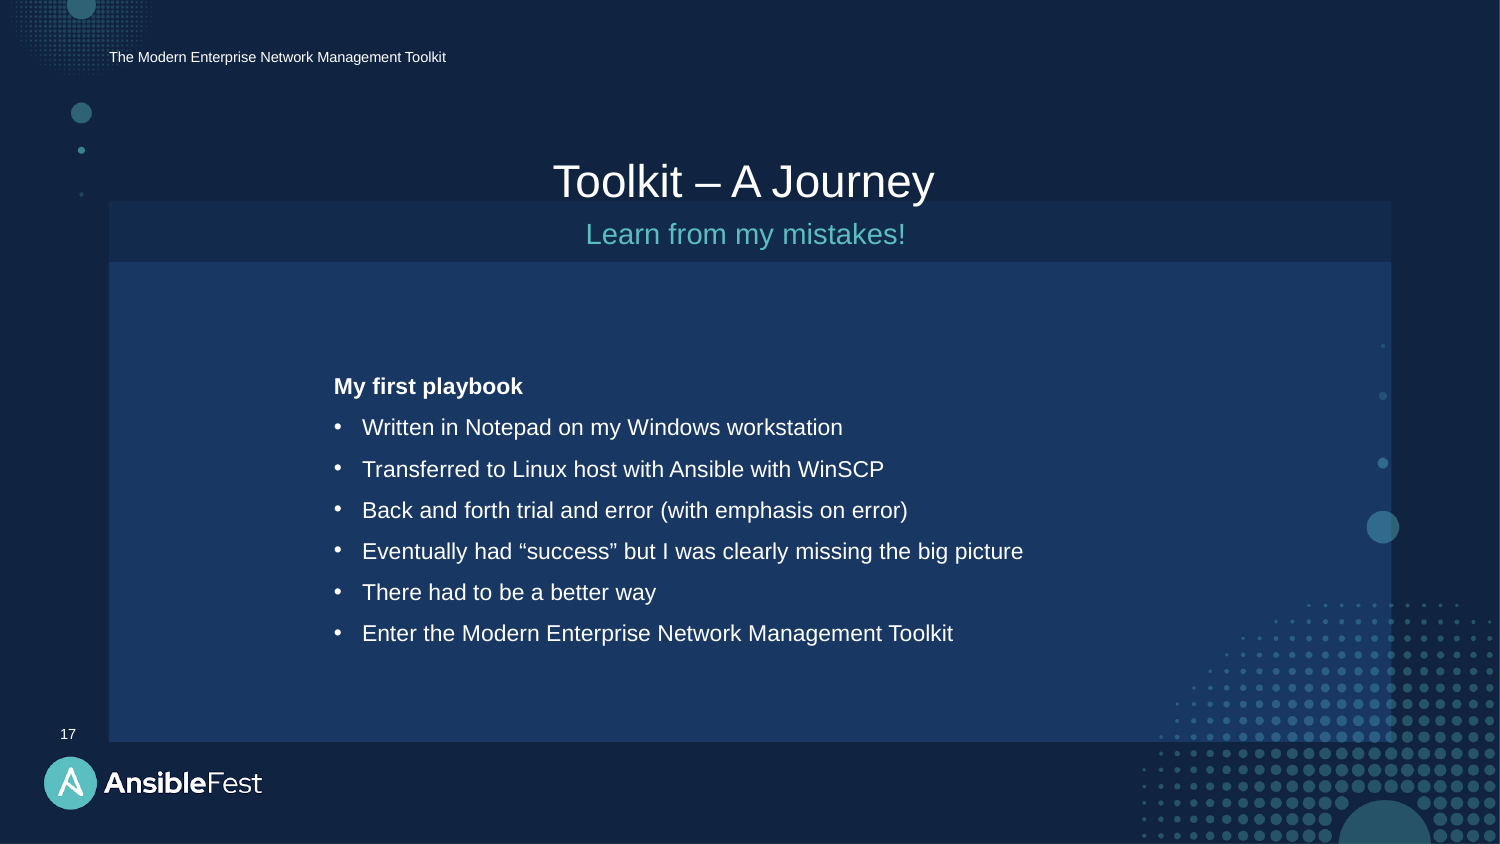

The Modern Enterprise Network Management Toolkit
Toolkit – A Journey
Learn from my mistakes!

My first playbook
Written in Notepad on my Windows workstation
Transferred to Linux host with Ansible with WinSCP
Back and forth trial and error (with emphasis on error)
Eventually had “success” but I was clearly missing the big picture
There had to be a better way
Enter the Modern Enterprise Network Management Toolkit
17